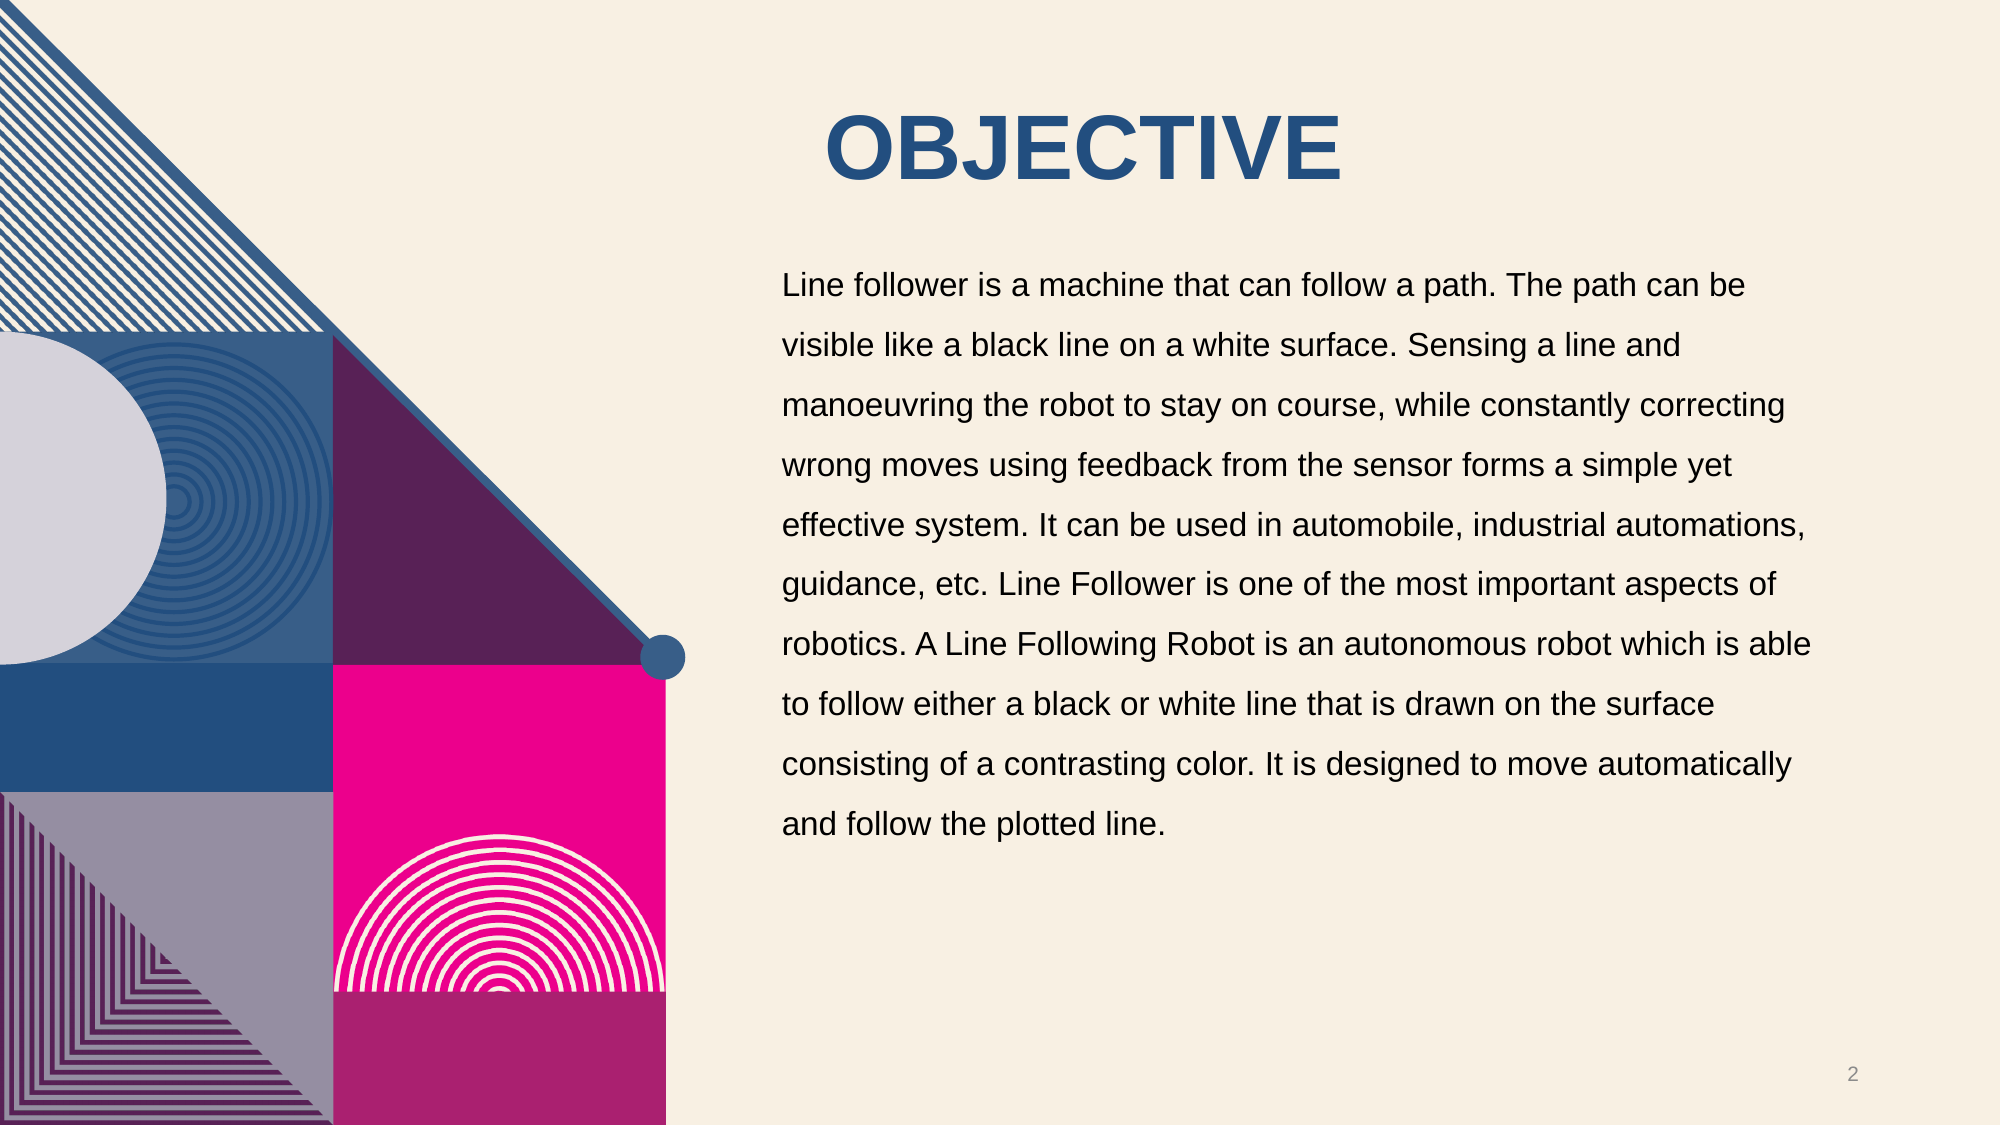

# Objective
Line follower is a machine that can follow a path. The path can be visible like a black line on a white surface. Sensing a line and manoeuvring the robot to stay on course, while constantly correcting wrong moves using feedback from the sensor forms a simple yet effective system. It can be used in automobile, industrial automations, guidance, etc. Line Follower is one of the most important aspects of robotics. A Line Following Robot is an autonomous robot which is able to follow either a black or white line that is drawn on the surface consisting of a contrasting color. It is designed to move automatically and follow the plotted line.
2